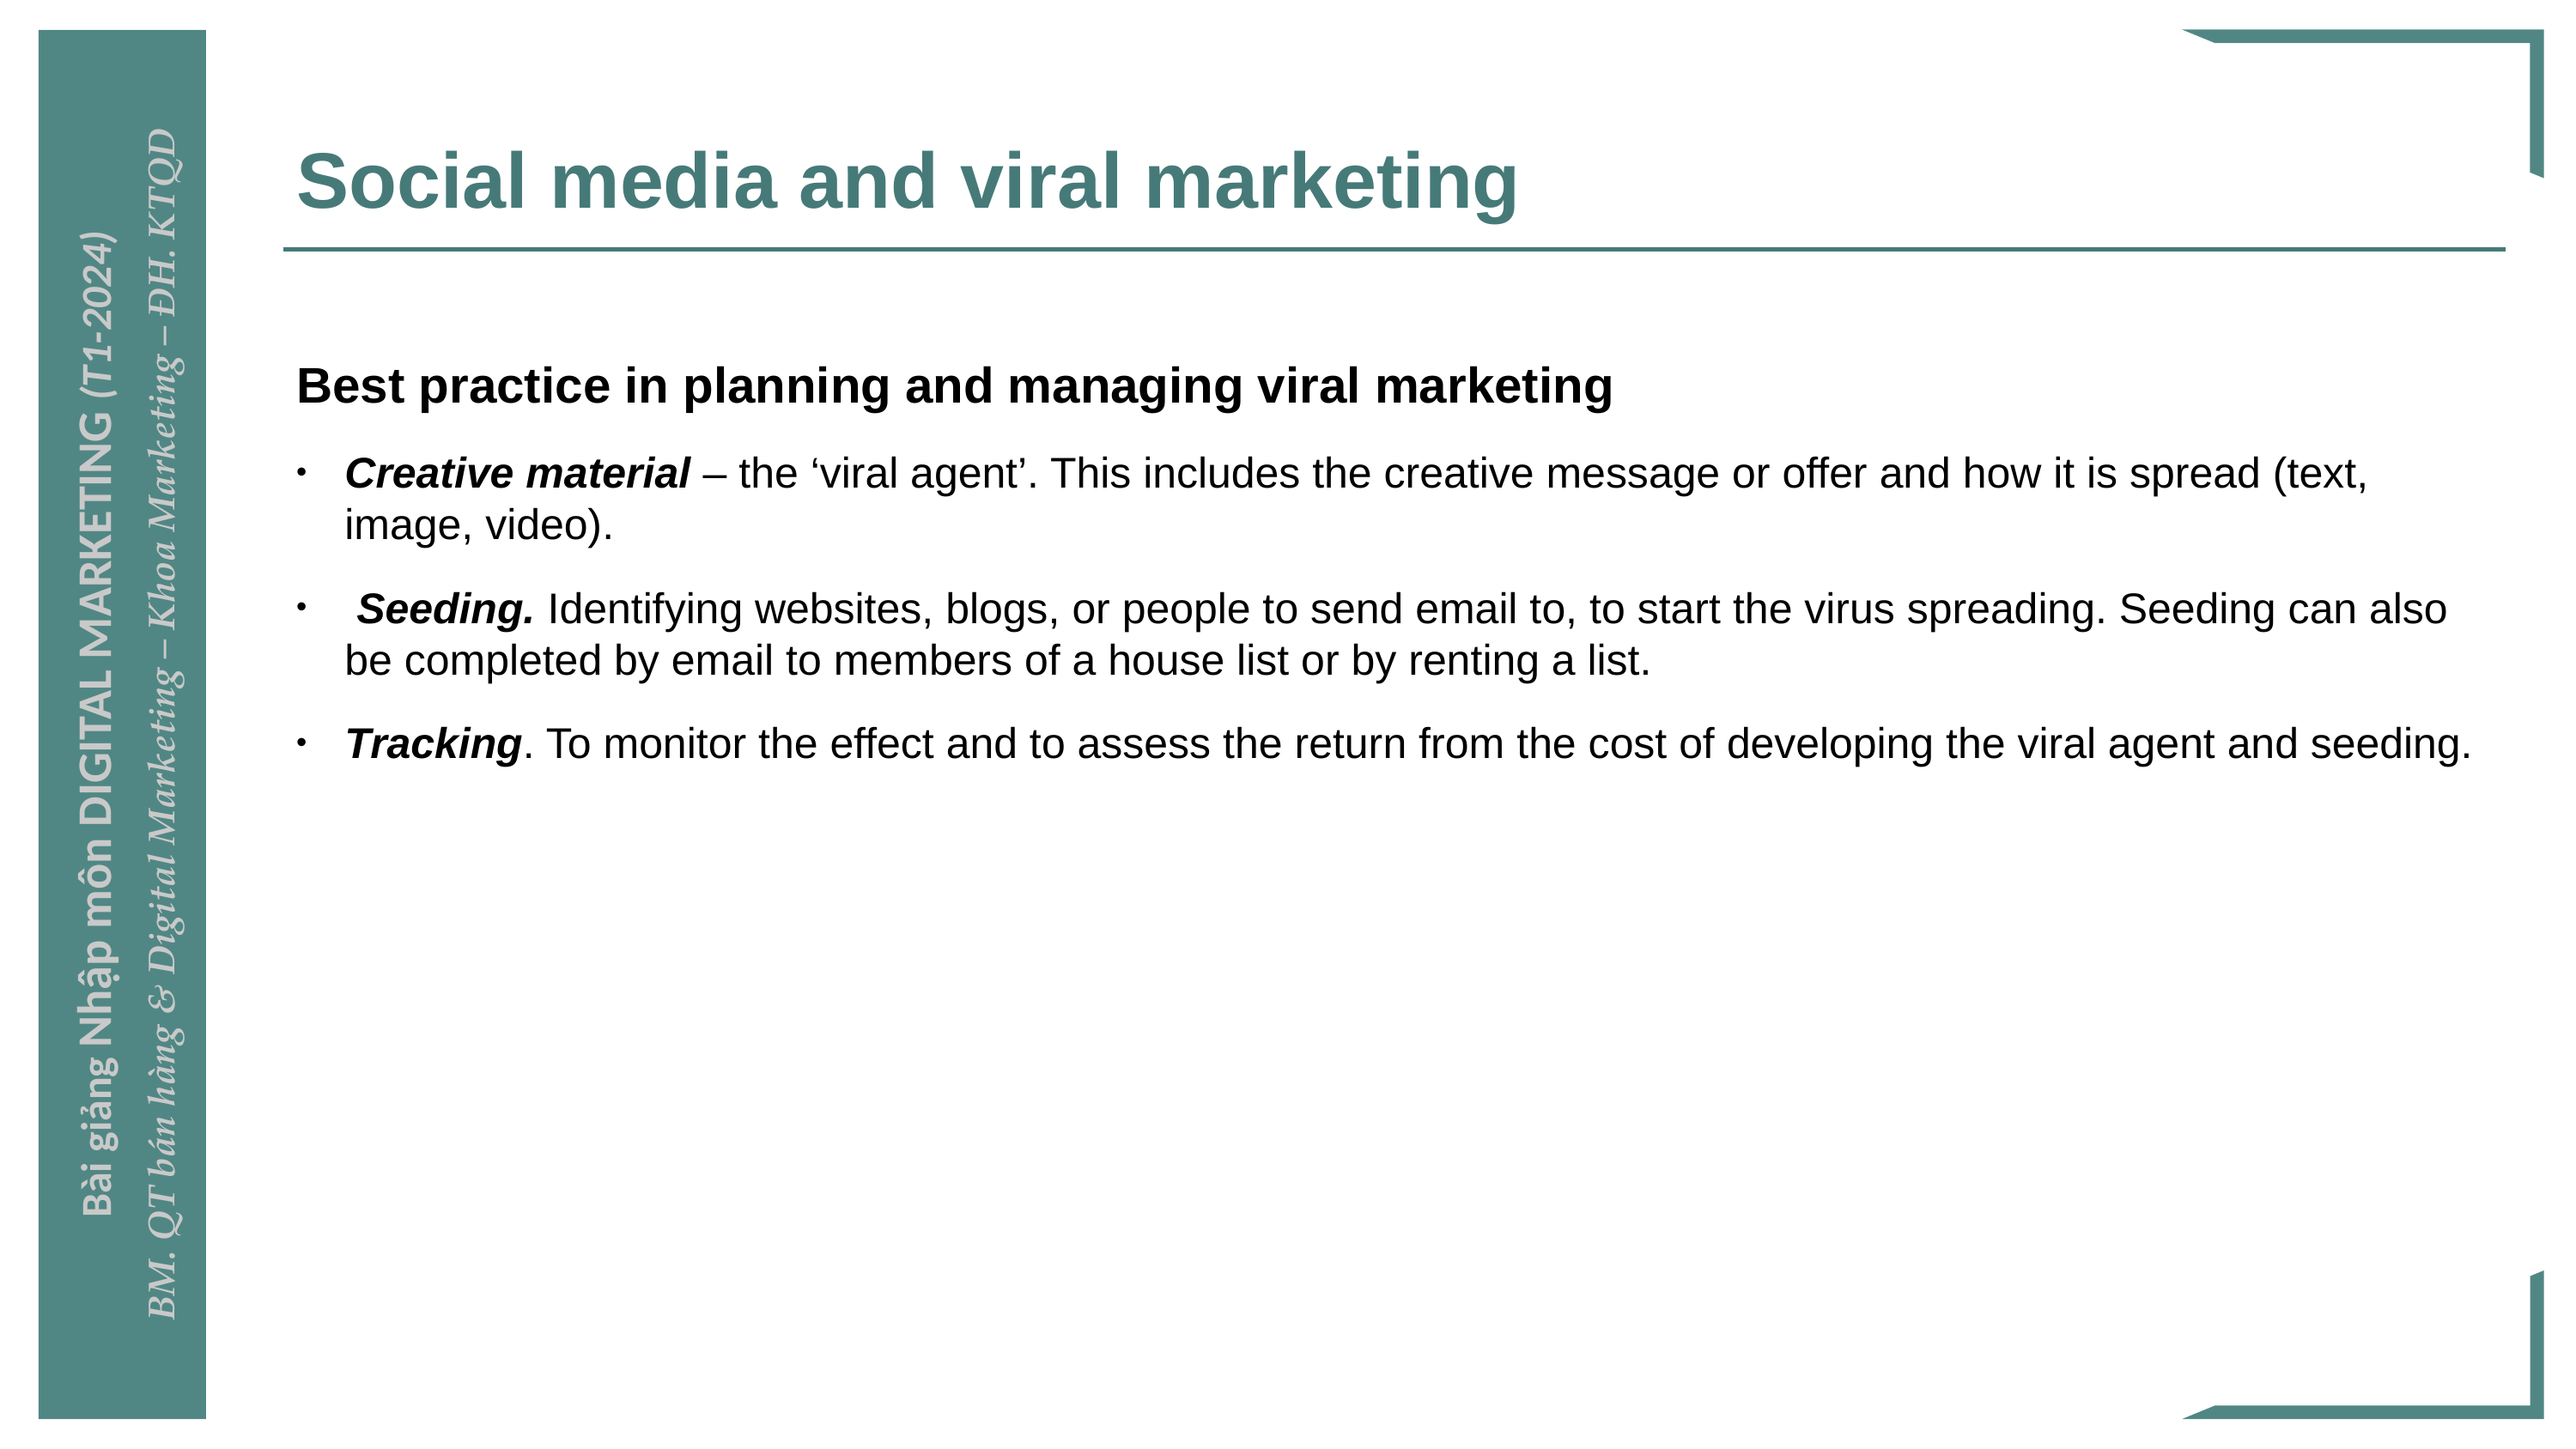

# Social media and viral marketing
Best practice in planning and managing viral marketing
Creative material – the ‘viral agent’. This includes the creative message or offer and how it is spread (text, image, video).
 Seeding. Identifying websites, blogs, or people to send email to, to start the virus spreading. Seeding can also be completed by email to members of a house list or by renting a list.
Tracking. To monitor the effect and to assess the return from the cost of developing the viral agent and seeding.